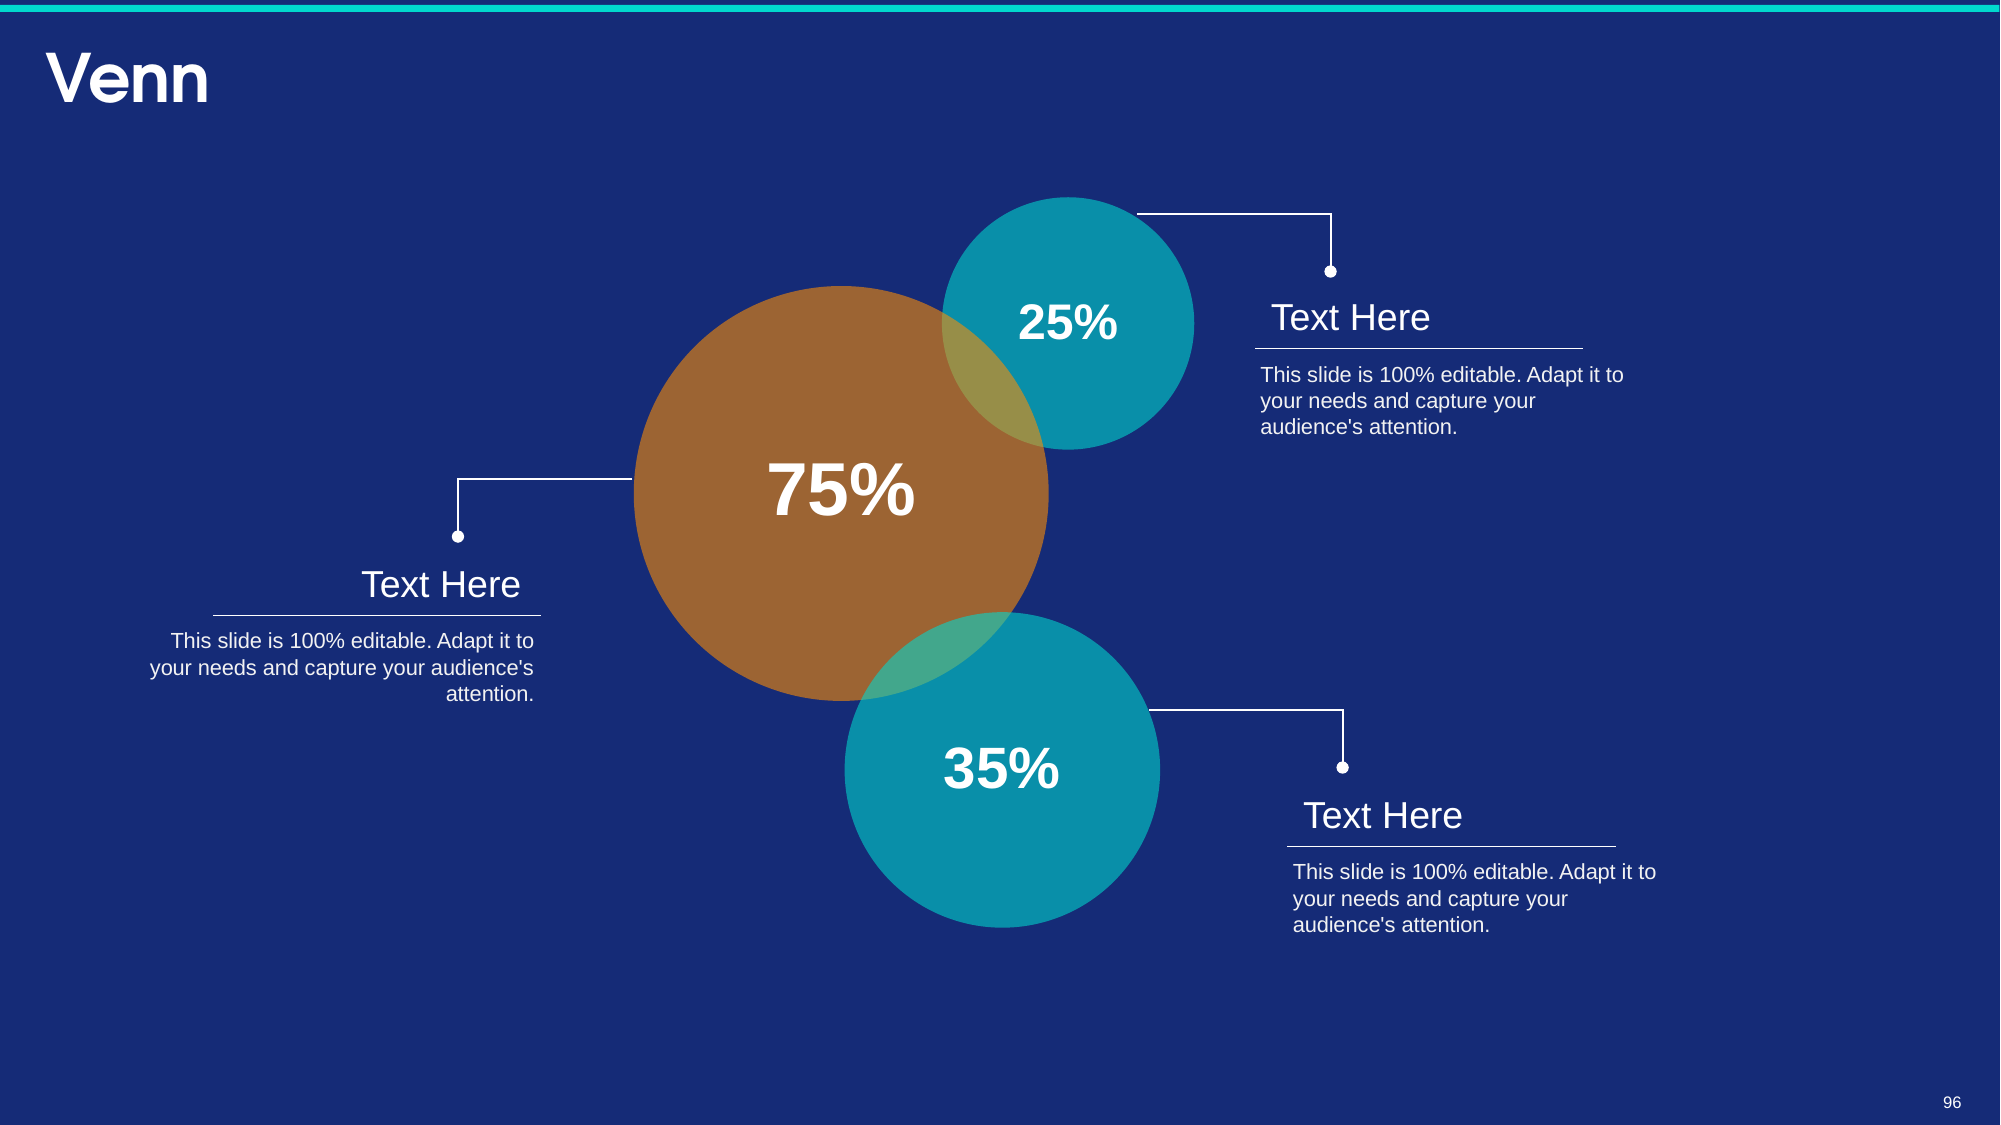

# Venn

25%

75%

35%

Text Here
This slide is 100% editable. Adapt it to your needs and capture your audience's attention.

Text Here
This slide is 100% editable. Adapt it to your needs and capture your audience's attention.

Text Here
This slide is 100% editable. Adapt it to your needs and capture your audience's attention.
96